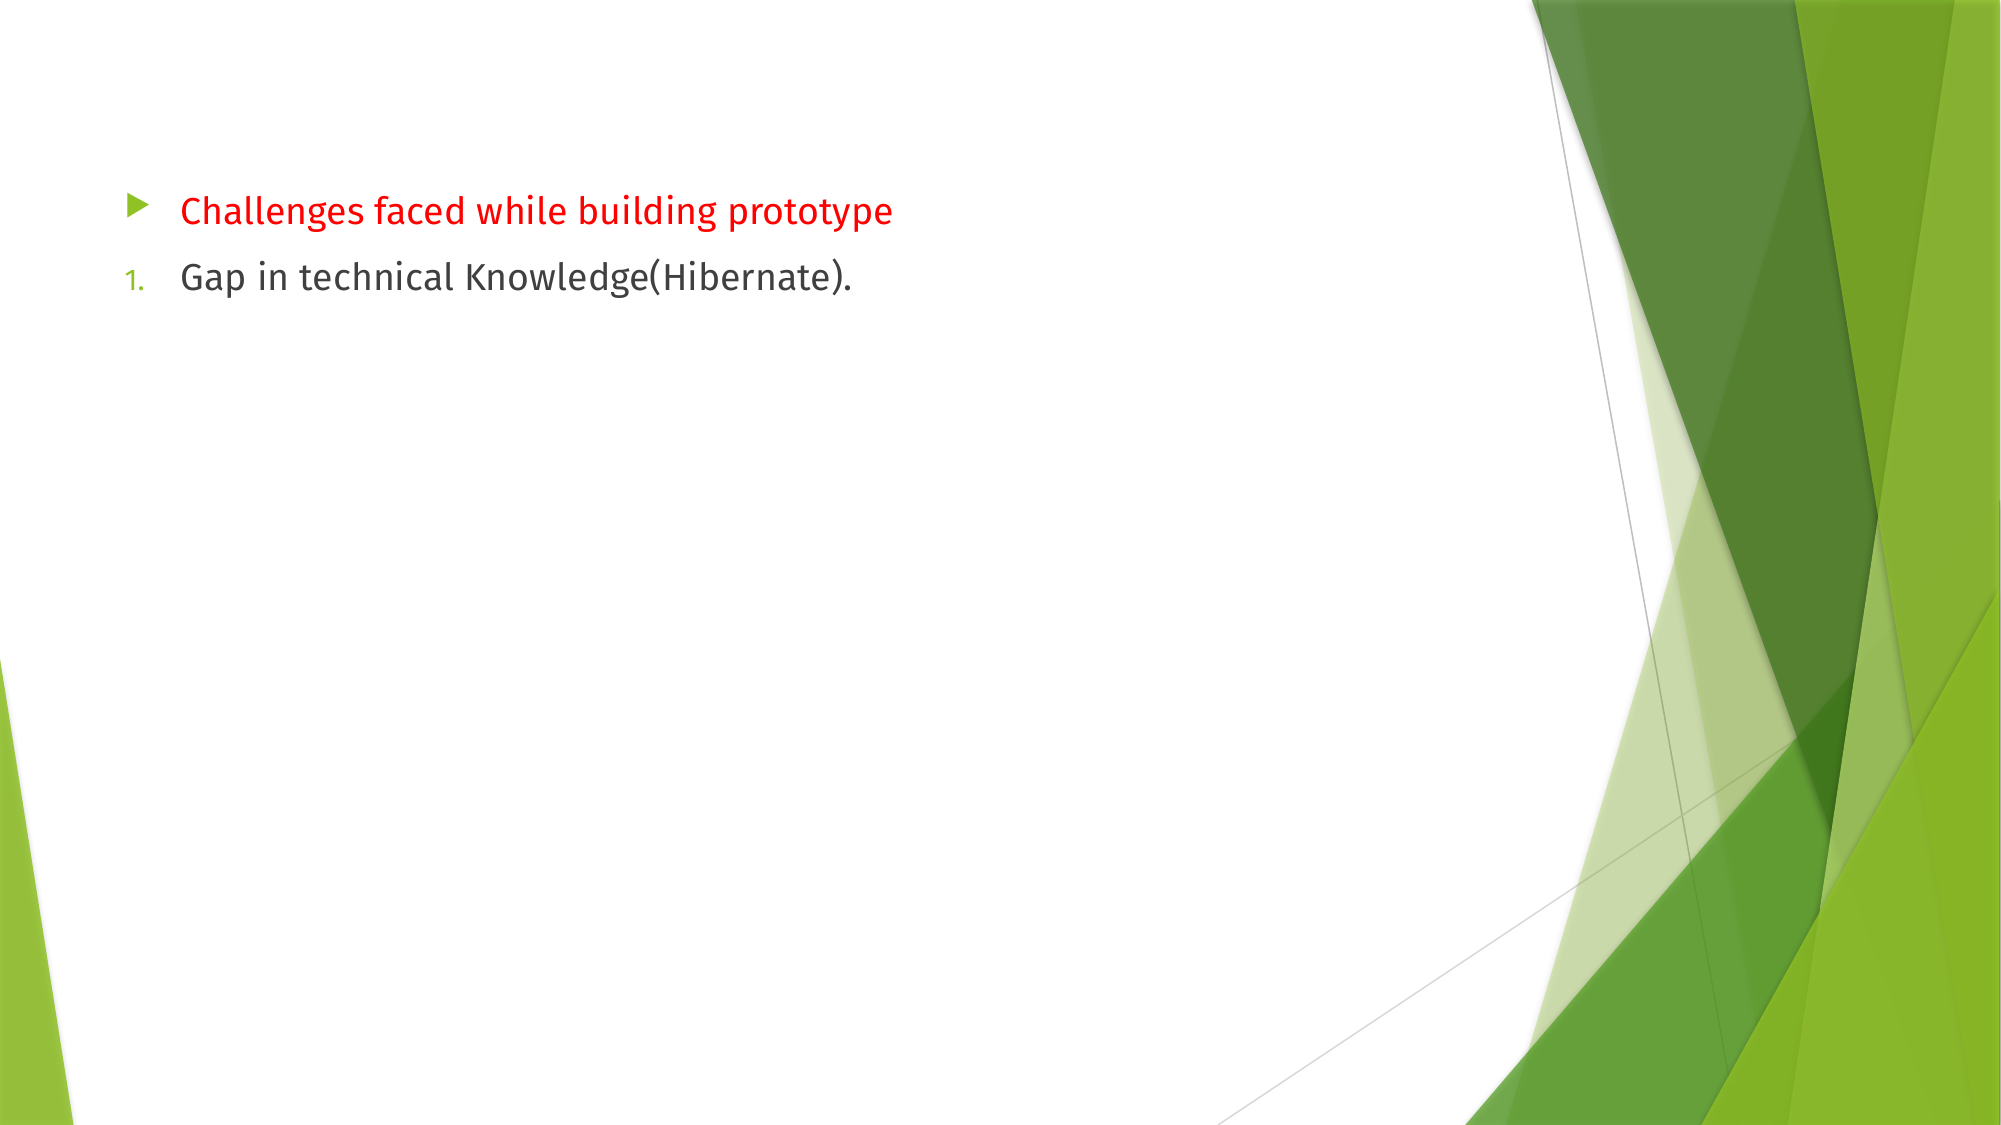

Challenges faced while building prototype
Gap in technical Knowledge(Hibernate).